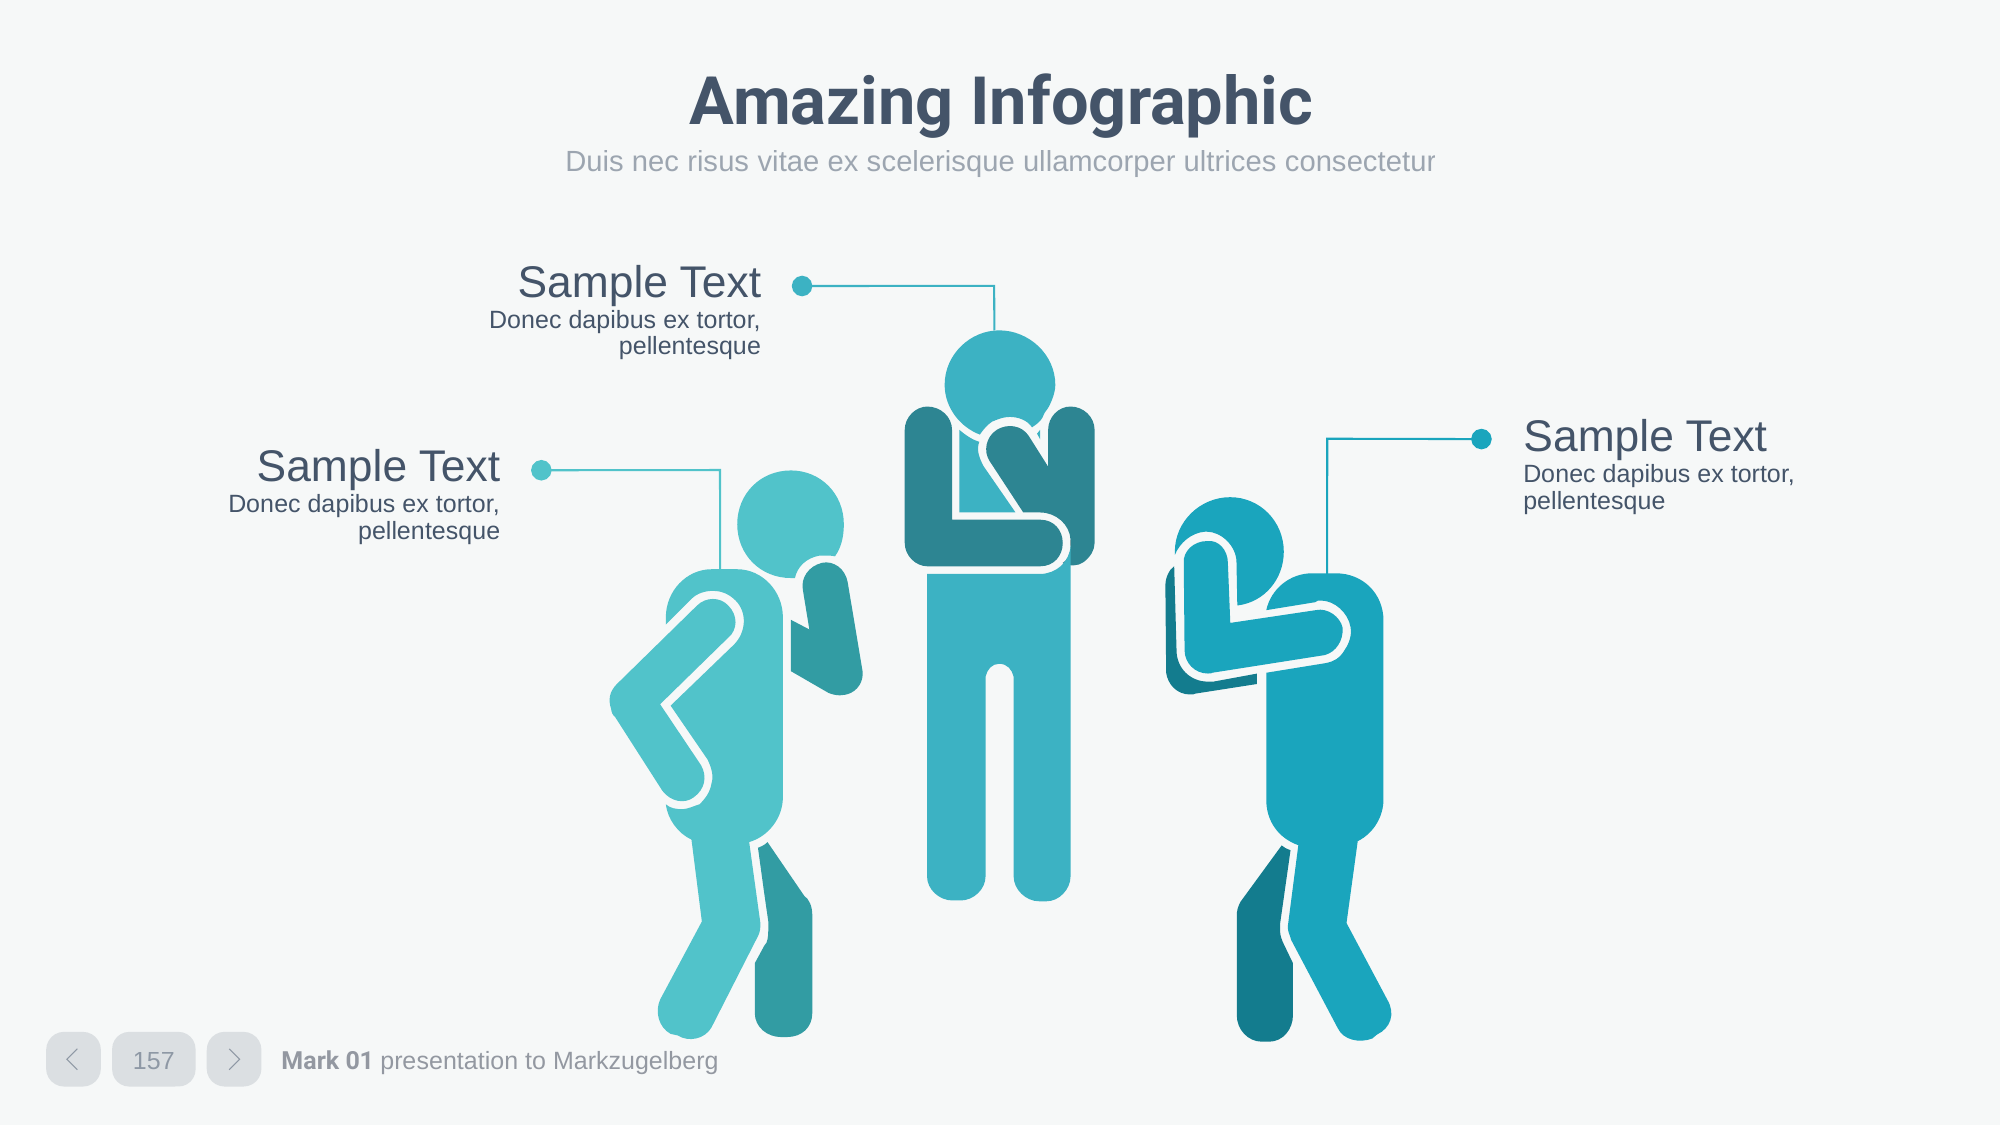

# Amazing Infographic
Duis nec risus vitae ex scelerisque ullamcorper ultrices consectetur
Sample Text
Donec dapibus ex tortor, pellentesque

Sample Text
Donec dapibus ex tortor, pellentesque
Sample Text
Donec dapibus ex tortor, pellentesque